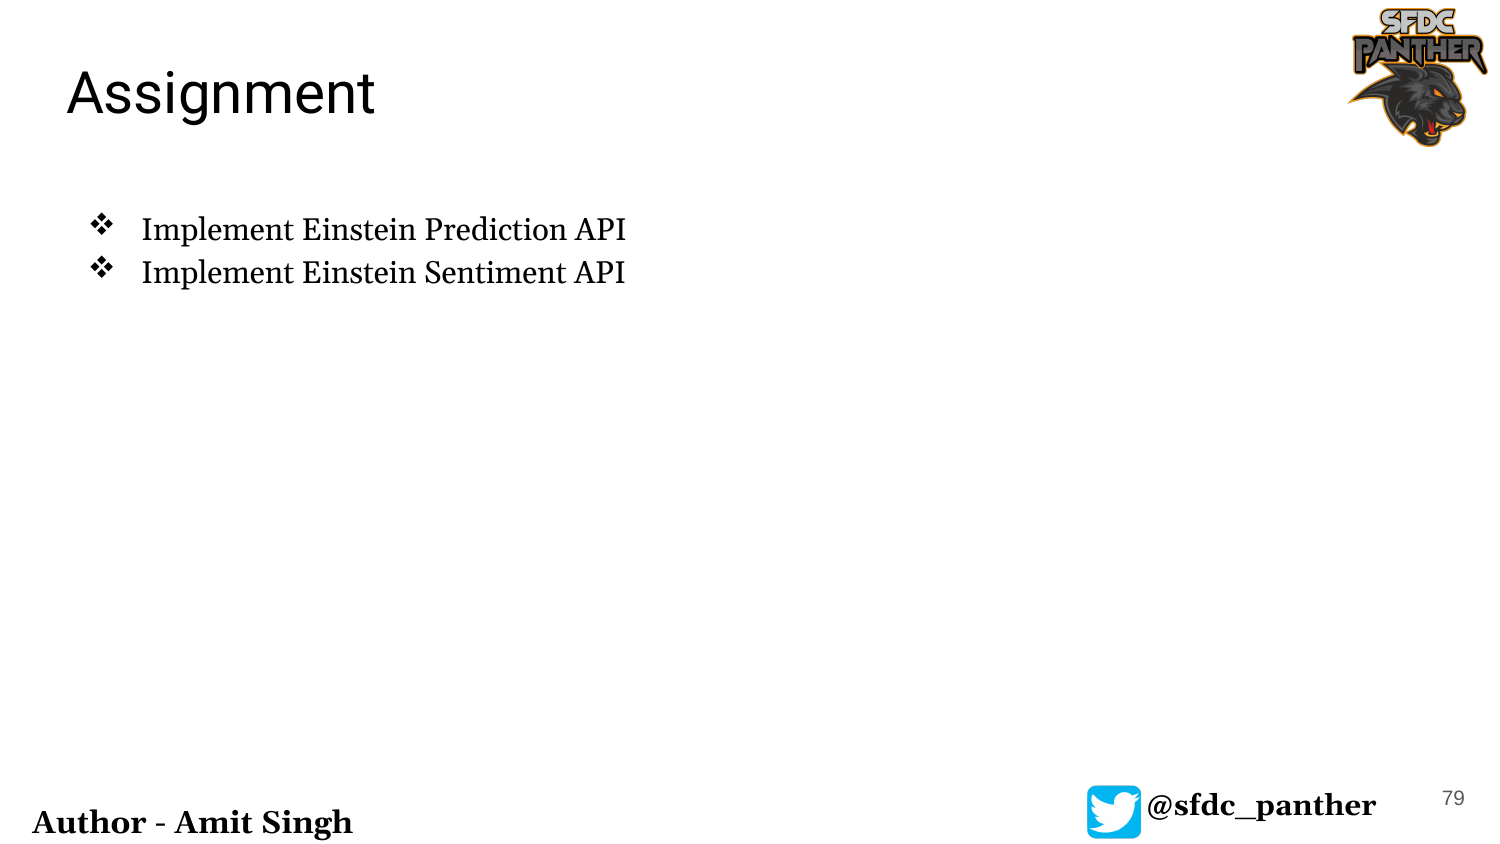

# Assignment
Implement Einstein Prediction API
Implement Einstein Sentiment API
79